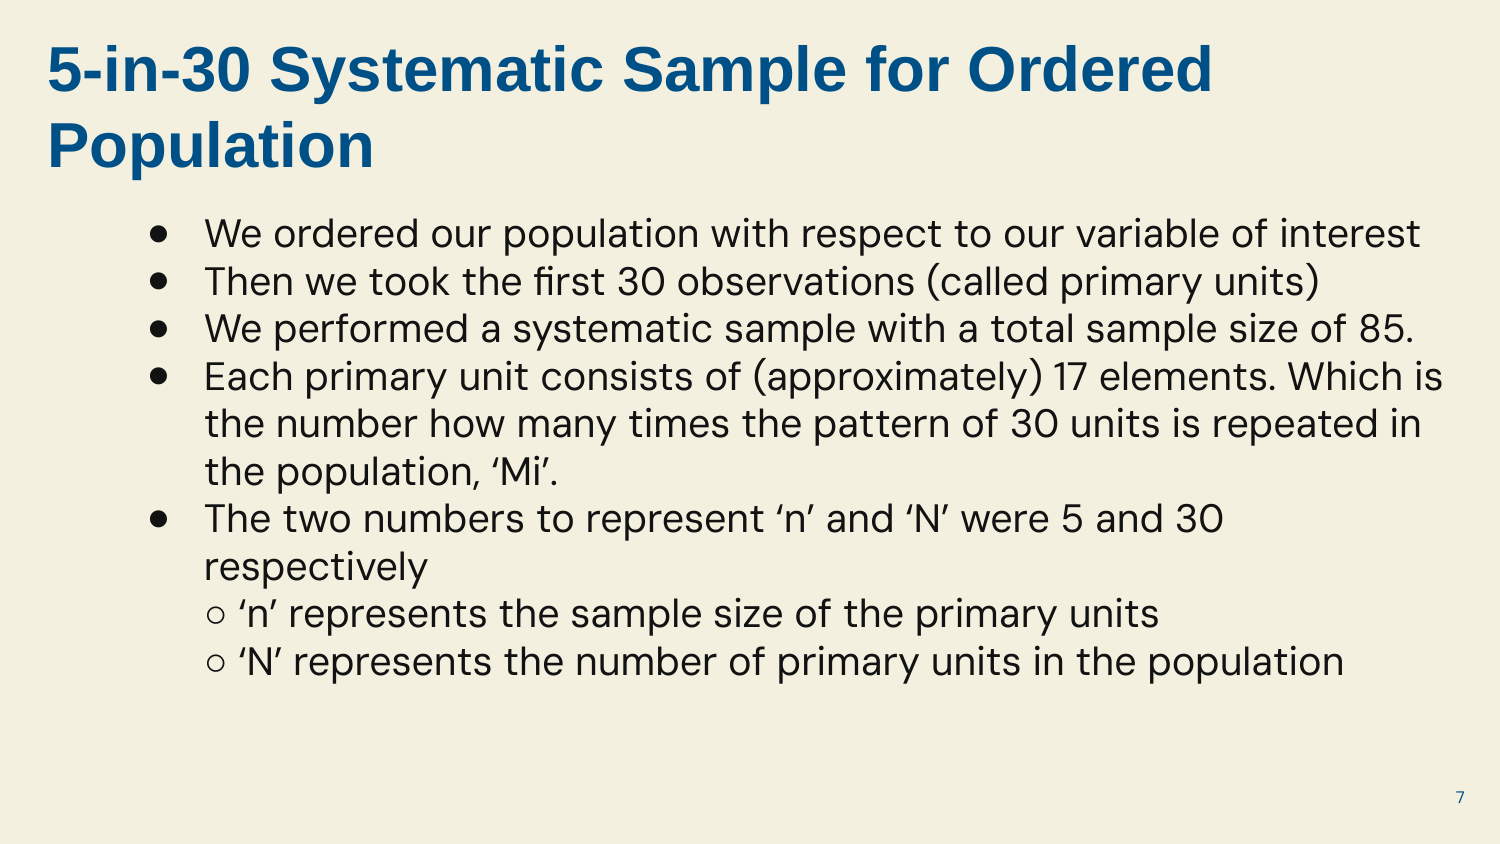

5-in-30 Systematic Sample for Ordered Population
We ordered our population with respect to our variable of interest
Then we took the first 30 observations (called primary units)
We performed a systematic sample with a total sample size of 85.
Each primary unit consists of (approximately) 17 elements. Which is the number how many times the pattern of 30 units is repeated in the population, ‘Mi’.
The two numbers to represent ‘n’ and ‘N’ were 5 and 30 respectively
○ ‘n’ represents the sample size of the primary units
○ ‘N’ represents the number of primary units in the population

7